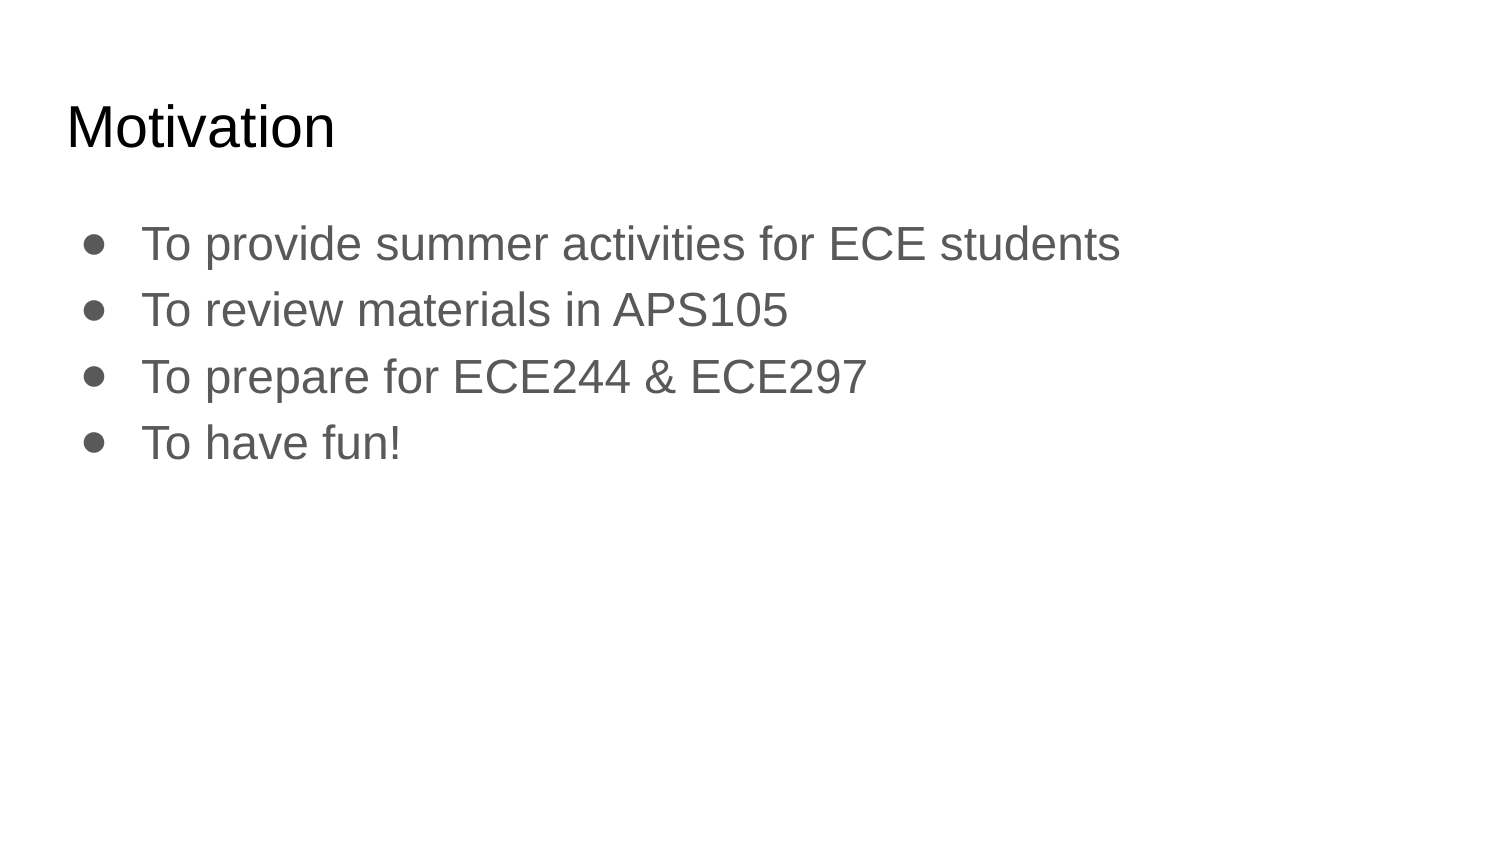

# Motivation
To provide summer activities for ECE students
To review materials in APS105
To prepare for ECE244 & ECE297
To have fun!